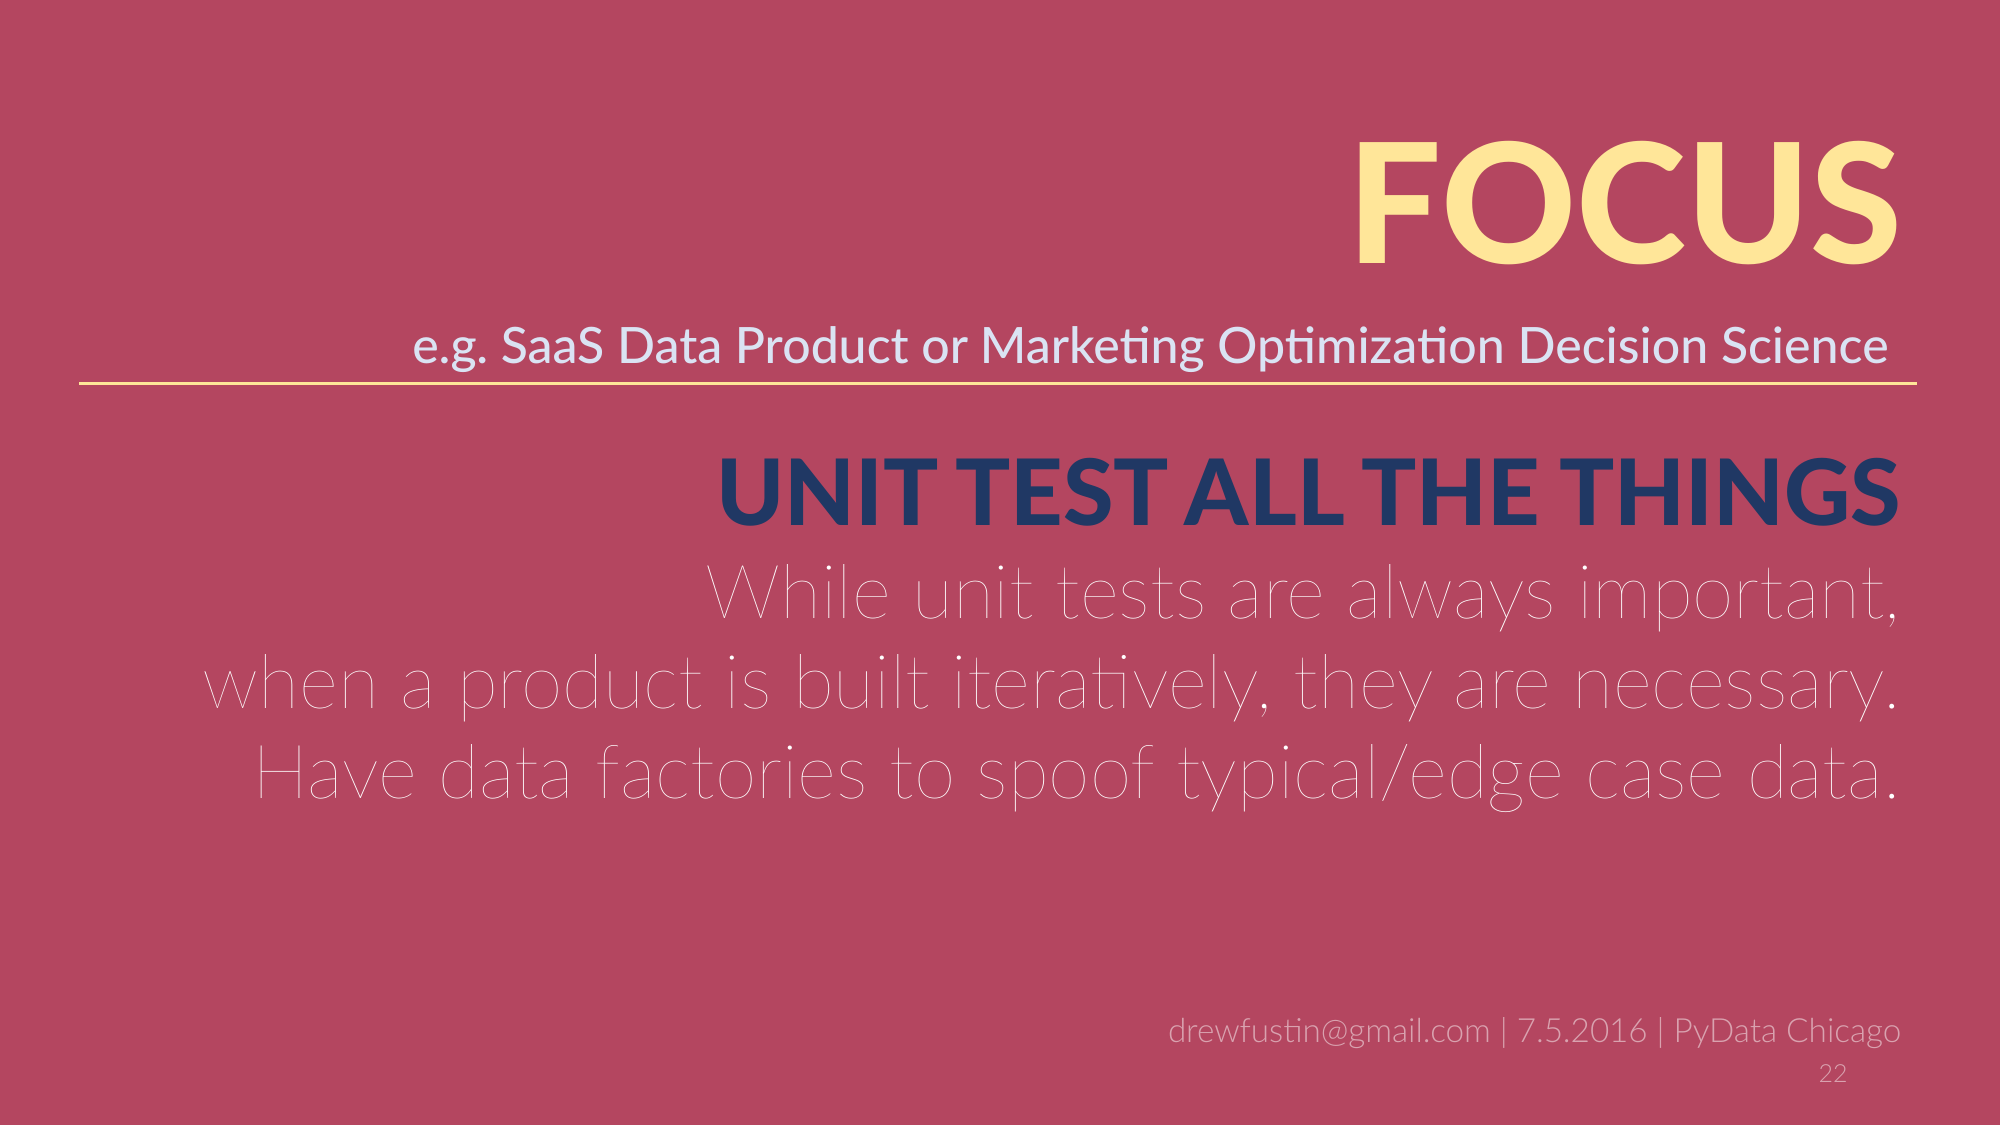

FOCUS
e.g. SaaS Data Product or Marketing Optimization Decision Science

UNIT TEST ALL THE THINGS
While unit tests are always important,
when a product is built iteratively, they are necessary.
Have data factories to spoof typical/edge case data.
drewfustin@gmail.com | 7.5.2016 | PyData Chicago
22